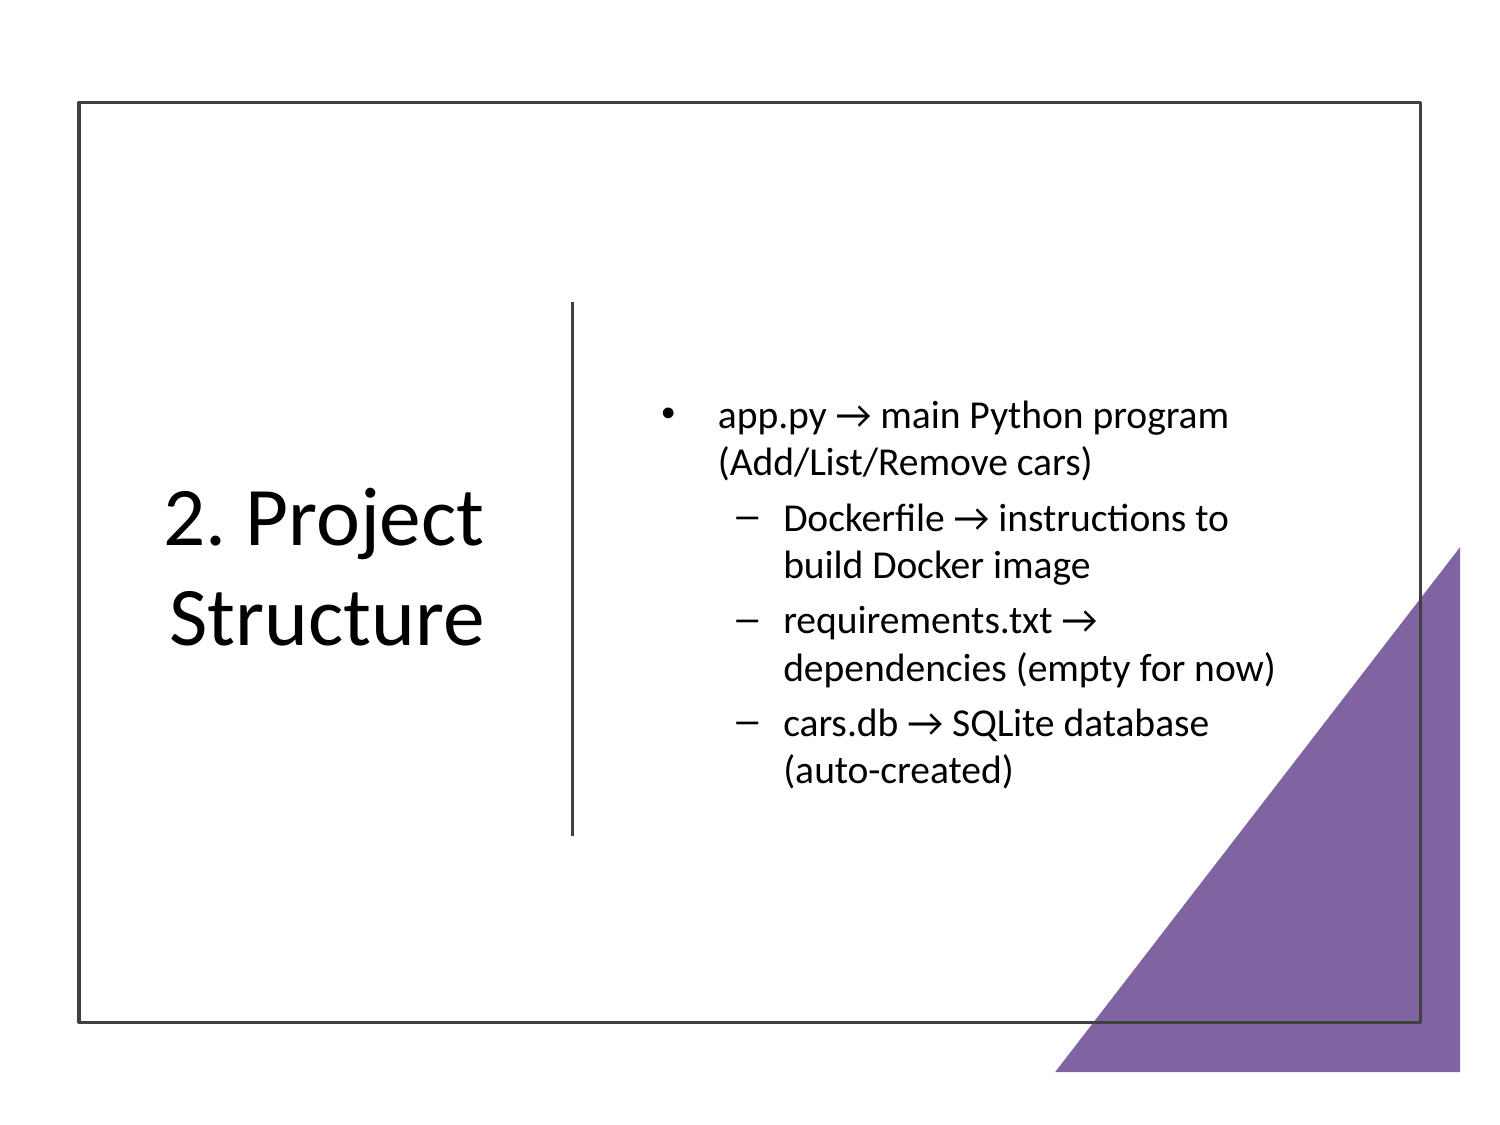

# 2. Project Structure

app.py → main Python program (Add/List/Remove cars)
Dockerfile → instructions to build Docker image
requirements.txt → dependencies (empty for now)
cars.db → SQLite database (auto-created)